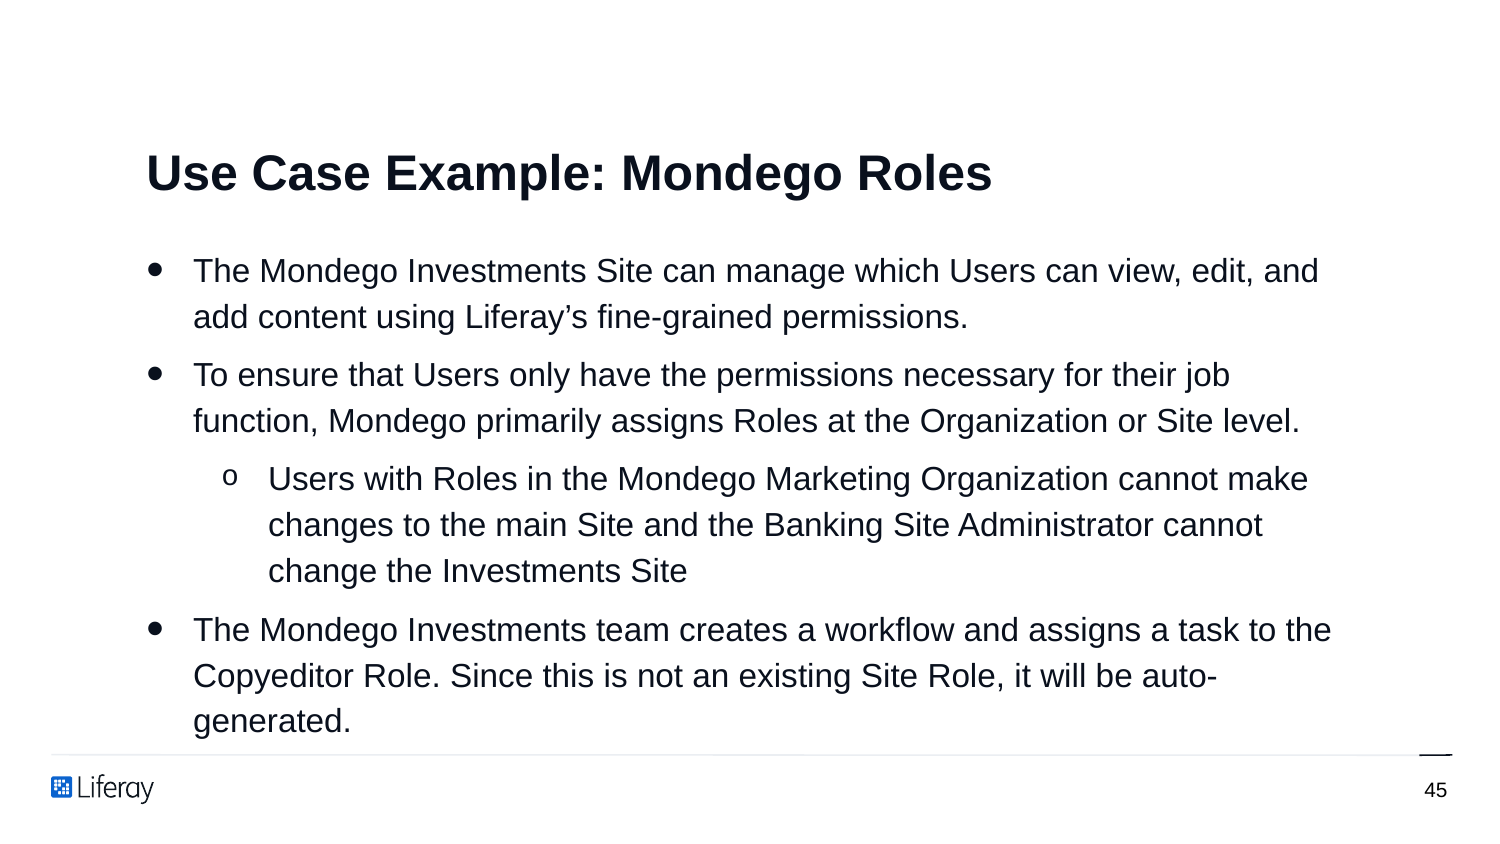

# Use Case Example: Mondego Roles
The Mondego Investments Site can manage which Users can view, edit, and add content using Liferay’s fine-grained permissions.
To ensure that Users only have the permissions necessary for their job function, Mondego primarily assigns Roles at the Organization or Site level.
Users with Roles in the Mondego Marketing Organization cannot make changes to the main Site and the Banking Site Administrator cannot change the Investments Site
The Mondego Investments team creates a workflow and assigns a task to the Copyeditor Role. Since this is not an existing Site Role, it will be auto-generated.